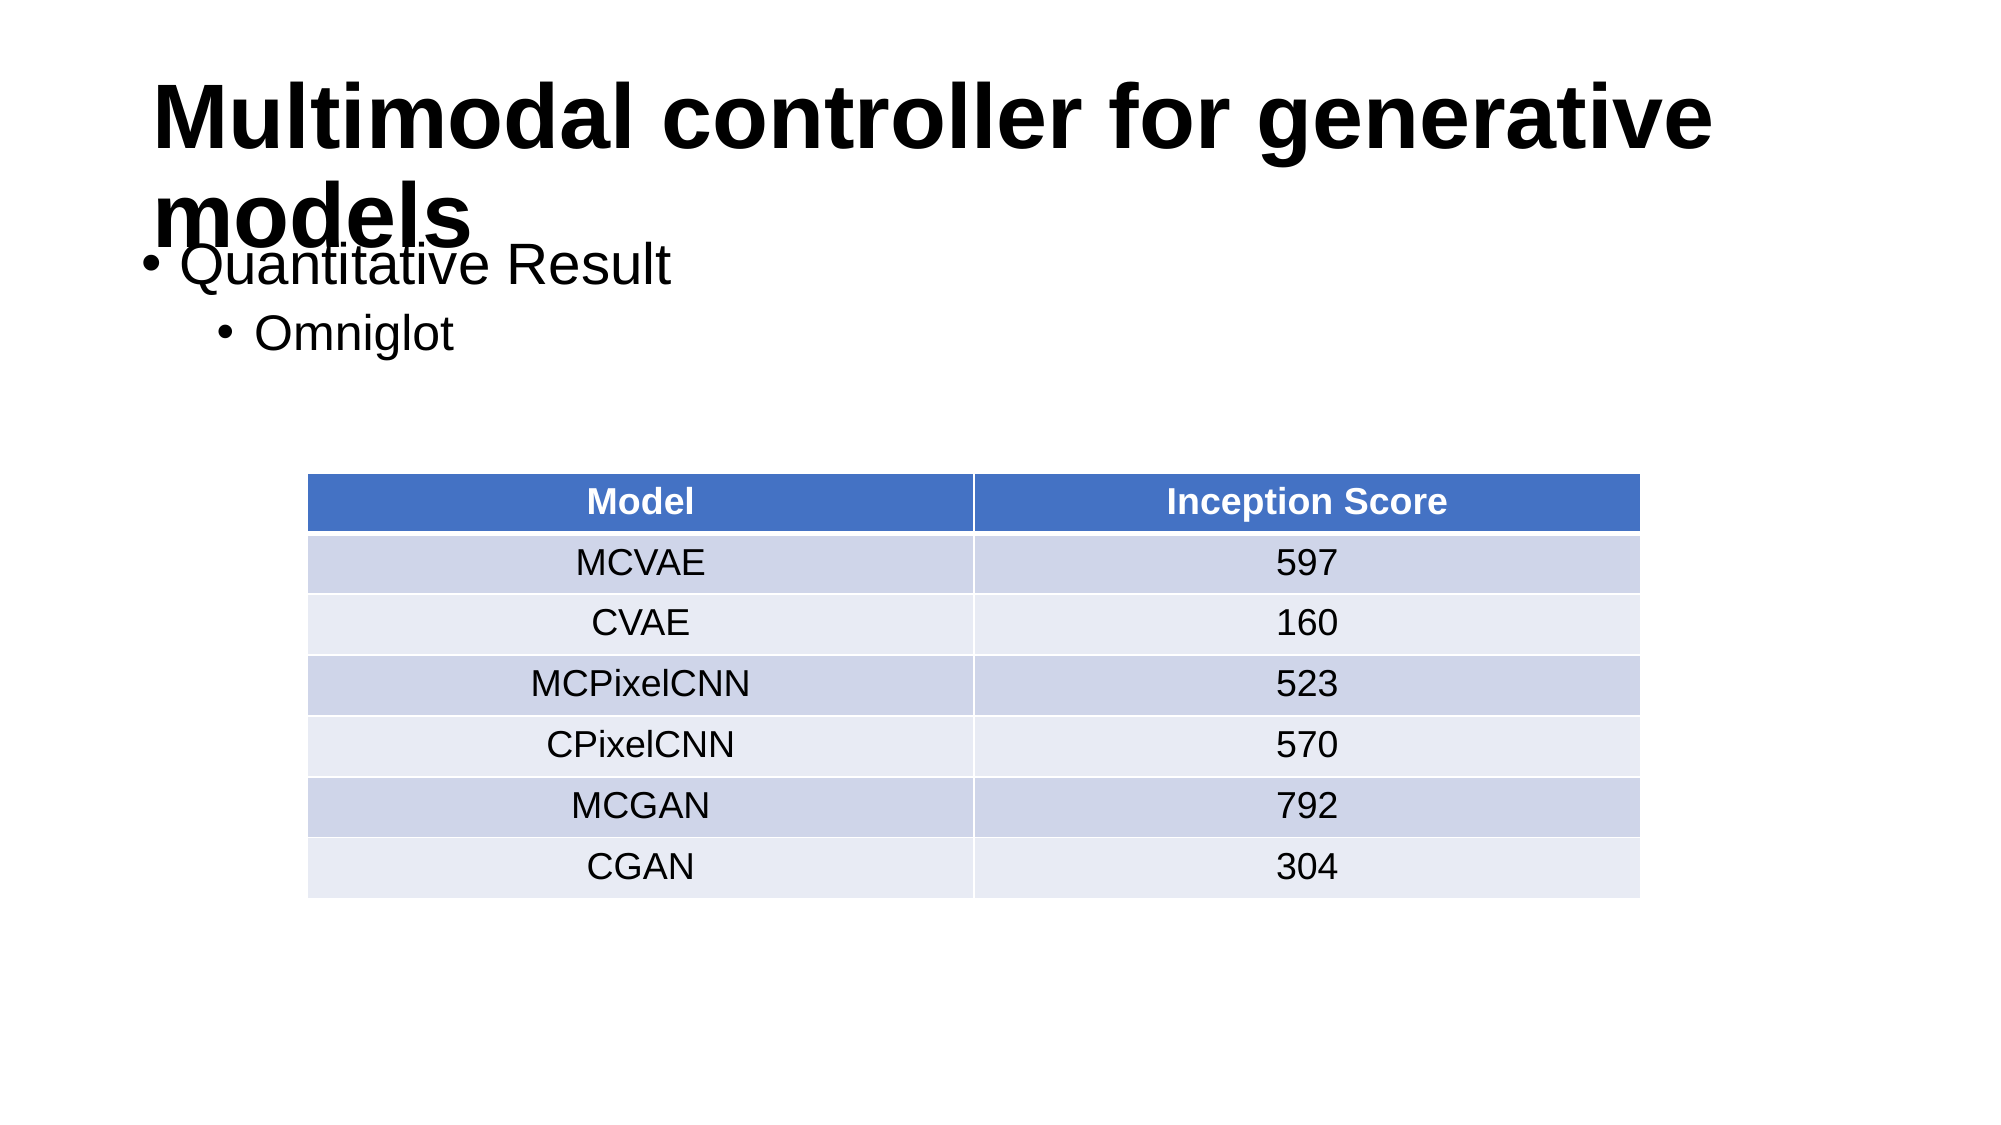

# Multimodal controller for generative models
Quantitative Result
Omniglot
| Model | Inception Score |
| --- | --- |
| MCVAE | 597 |
| CVAE | 160 |
| MCPixelCNN | 523 |
| CPixelCNN | 570 |
| MCGAN | 792 |
| CGAN | 304 |